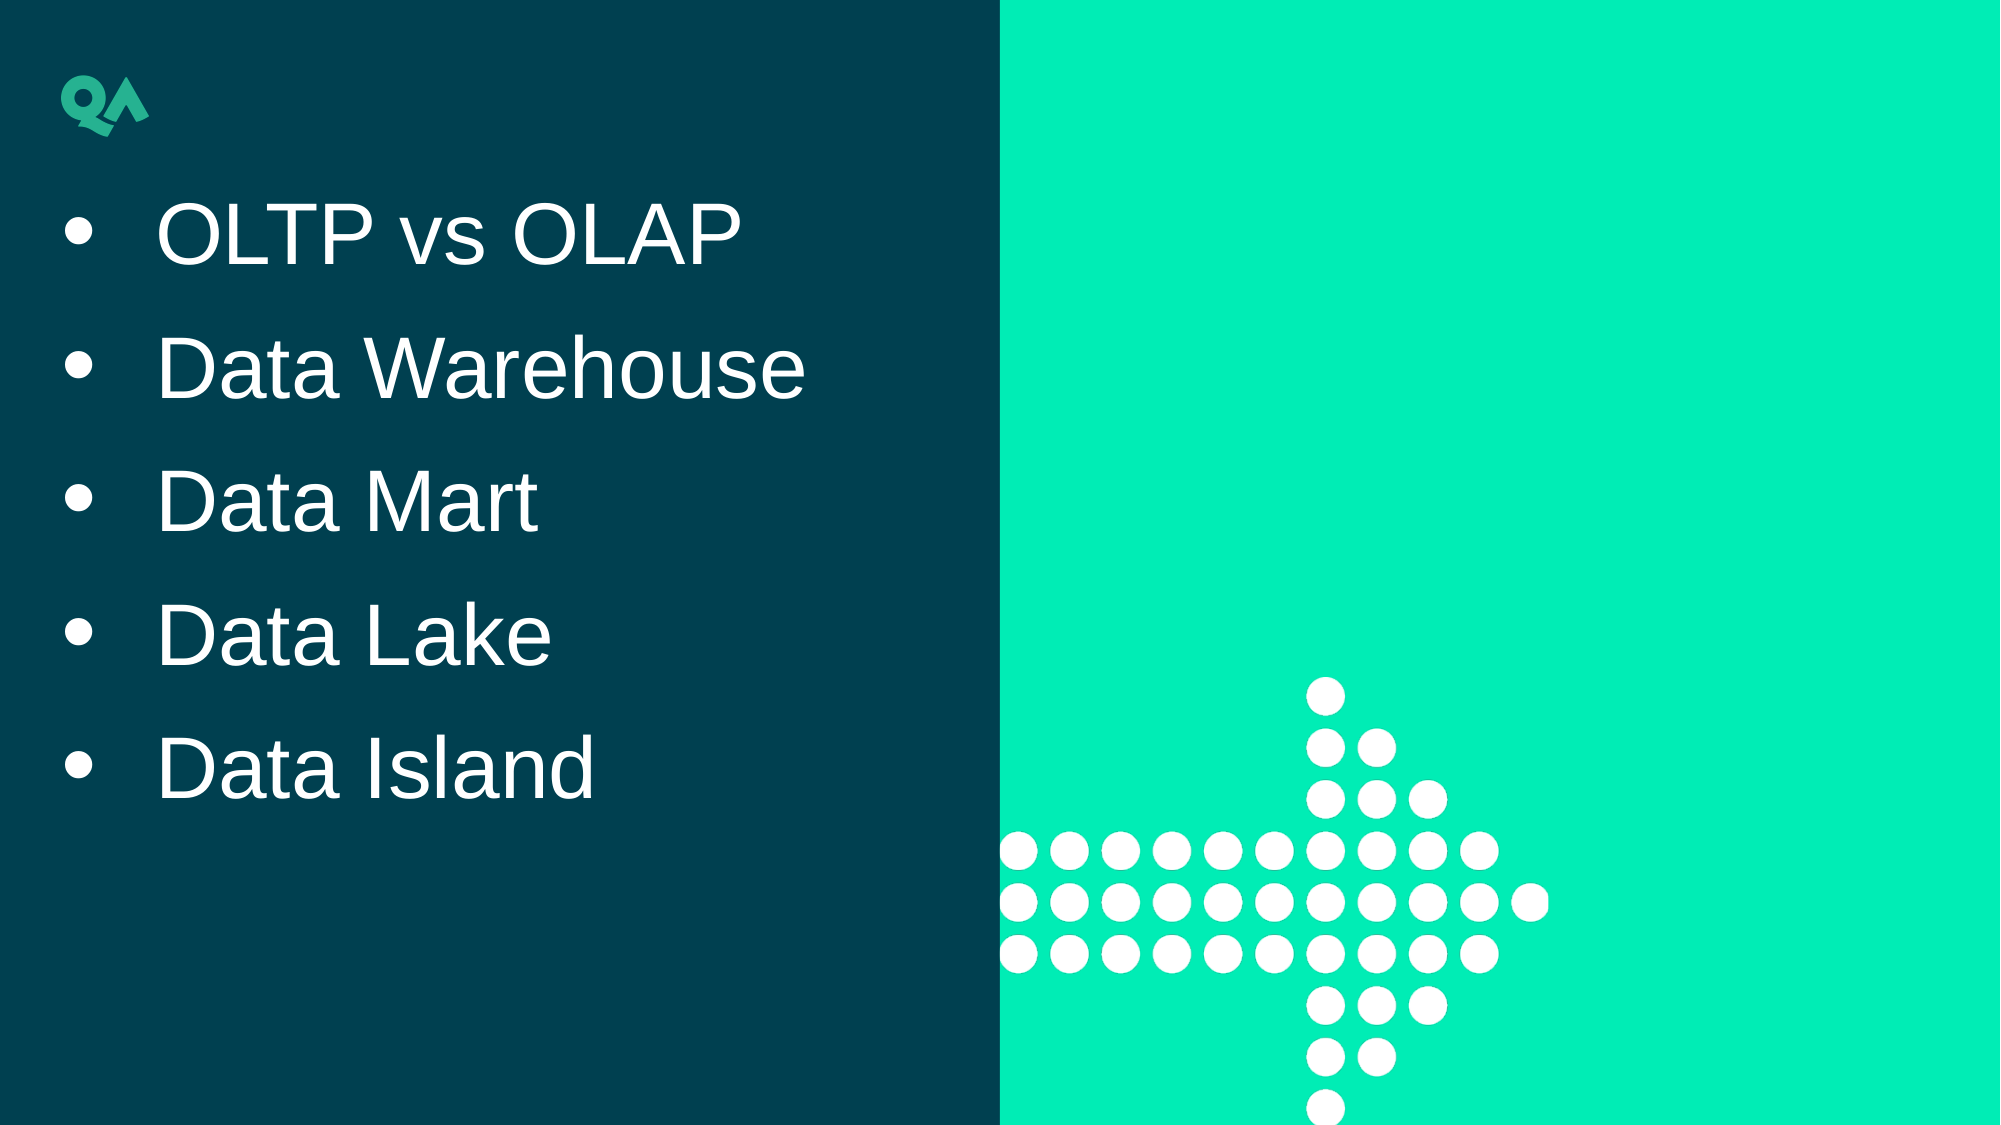

OLTP vs OLAP
Data Warehouse
Data Mart
Data Lake
Data Island